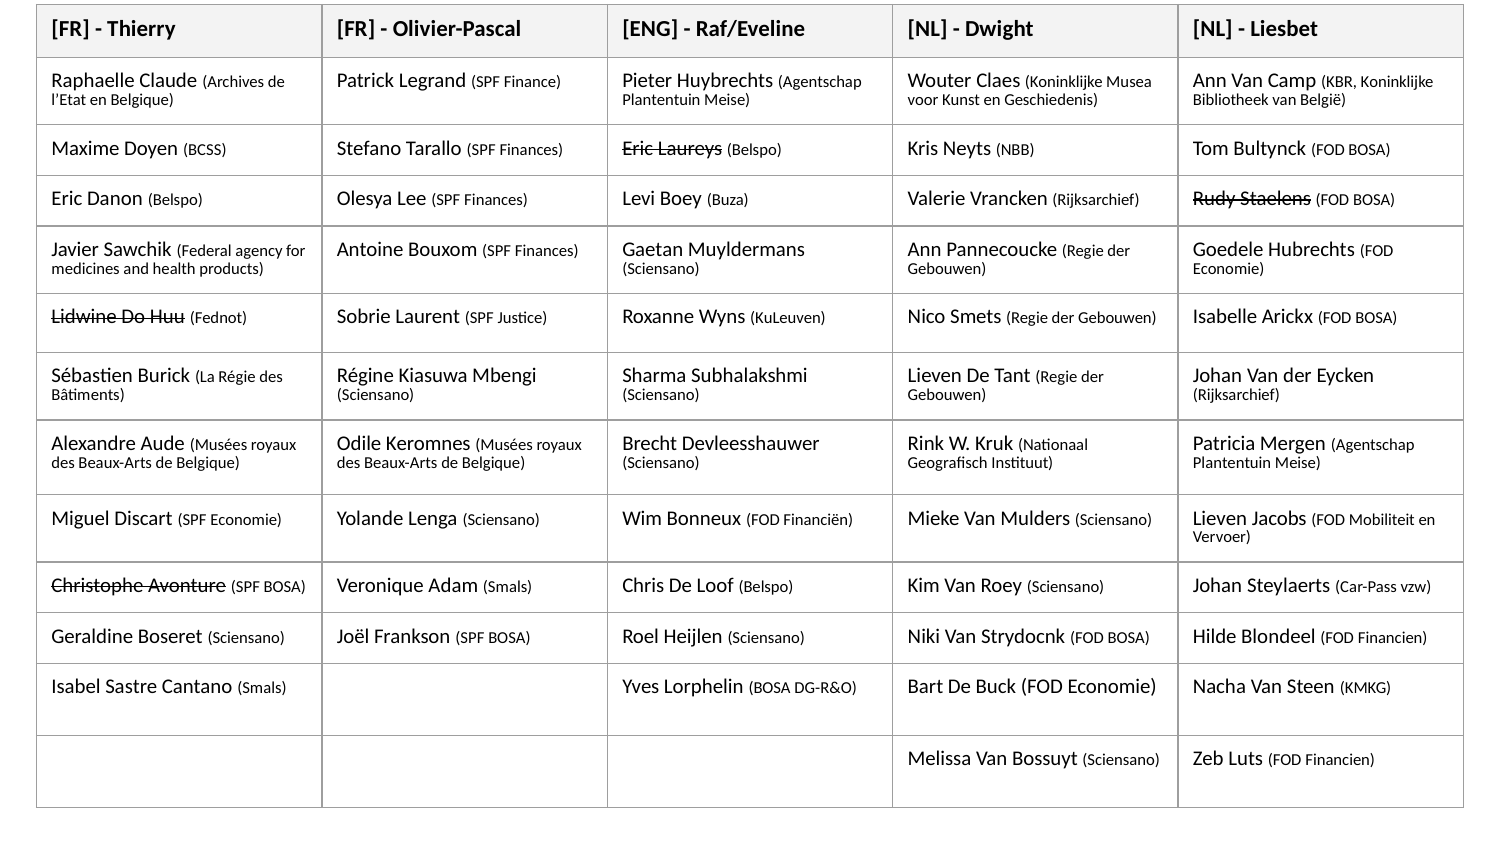

| [FR] - Thierry | [FR] - Olivier-Pascal | [ENG] - Raf/Eveline | [NL] - Dwight | [NL] - Liesbet |
| --- | --- | --- | --- | --- |
| Raphaelle Claude (Archives de l’Etat en Belgique) | Patrick Legrand (SPF Finance) | Pieter Huybrechts (Agentschap Plantentuin Meise) | Wouter Claes (Koninklijke Musea voor Kunst en Geschiedenis) | Ann Van Camp (KBR, Koninklijke Bibliotheek van België) |
| Maxime Doyen (BCSS) | Stefano Tarallo (SPF Finances) | Eric Laureys (Belspo) | Kris Neyts (NBB) | Tom Bultynck (FOD BOSA) |
| Eric Danon (Belspo) | Olesya Lee (SPF Finances) | Levi Boey (Buza) | Valerie Vrancken (Rijksarchief) | Rudy Staelens (FOD BOSA) |
| Javier Sawchik (Federal agency for medicines and health products) | Antoine Bouxom (SPF Finances) | Gaetan Muyldermans (Sciensano) | Ann Pannecoucke (Regie der Gebouwen) | Goedele Hubrechts (FOD Economie) |
| Lidwine Do Huu (Fednot) | Sobrie Laurent (SPF Justice) | Roxanne Wyns (KuLeuven) | Nico Smets (Regie der Gebouwen) | Isabelle Arickx (FOD BOSA) |
| Sébastien Burick (La Régie des Bâtiments) | Régine Kiasuwa Mbengi (Sciensano) | Sharma Subhalakshmi (Sciensano) | Lieven De Tant (Regie der Gebouwen) | Johan Van der Eycken (Rijksarchief) |
| Alexandre Aude (Musées royaux des Beaux-Arts de Belgique) | Odile Keromnes (Musées royaux des Beaux-Arts de Belgique) | Brecht Devleesshauwer (Sciensano) | Rink W. Kruk (Nationaal Geografisch Instituut) | Patricia Mergen (Agentschap Plantentuin Meise) |
| Miguel Discart (SPF Economie) | Yolande Lenga (Sciensano) | Wim Bonneux (FOD Financiën) | Mieke Van Mulders (Sciensano) | Lieven Jacobs (FOD Mobiliteit en Vervoer) |
| Christophe Avonture (SPF BOSA) | Veronique Adam (Smals) | Chris De Loof (Belspo) | Kim Van Roey (Sciensano) | Johan Steylaerts (Car-Pass vzw) |
| Geraldine Boseret (Sciensano) | Joël Frankson (SPF BOSA) | Roel Heijlen (Sciensano) | Niki Van Strydocnk (FOD BOSA) | Hilde Blondeel (FOD Financien) |
| Isabel Sastre Cantano (Smals) |  | Yves Lorphelin (BOSA DG-R&O) | Bart De Buck (FOD Economie) | Nacha Van Steen (KMKG) |
|  |  |  | Melissa Van Bossuyt (Sciensano) | Zeb Luts (FOD Financien) |